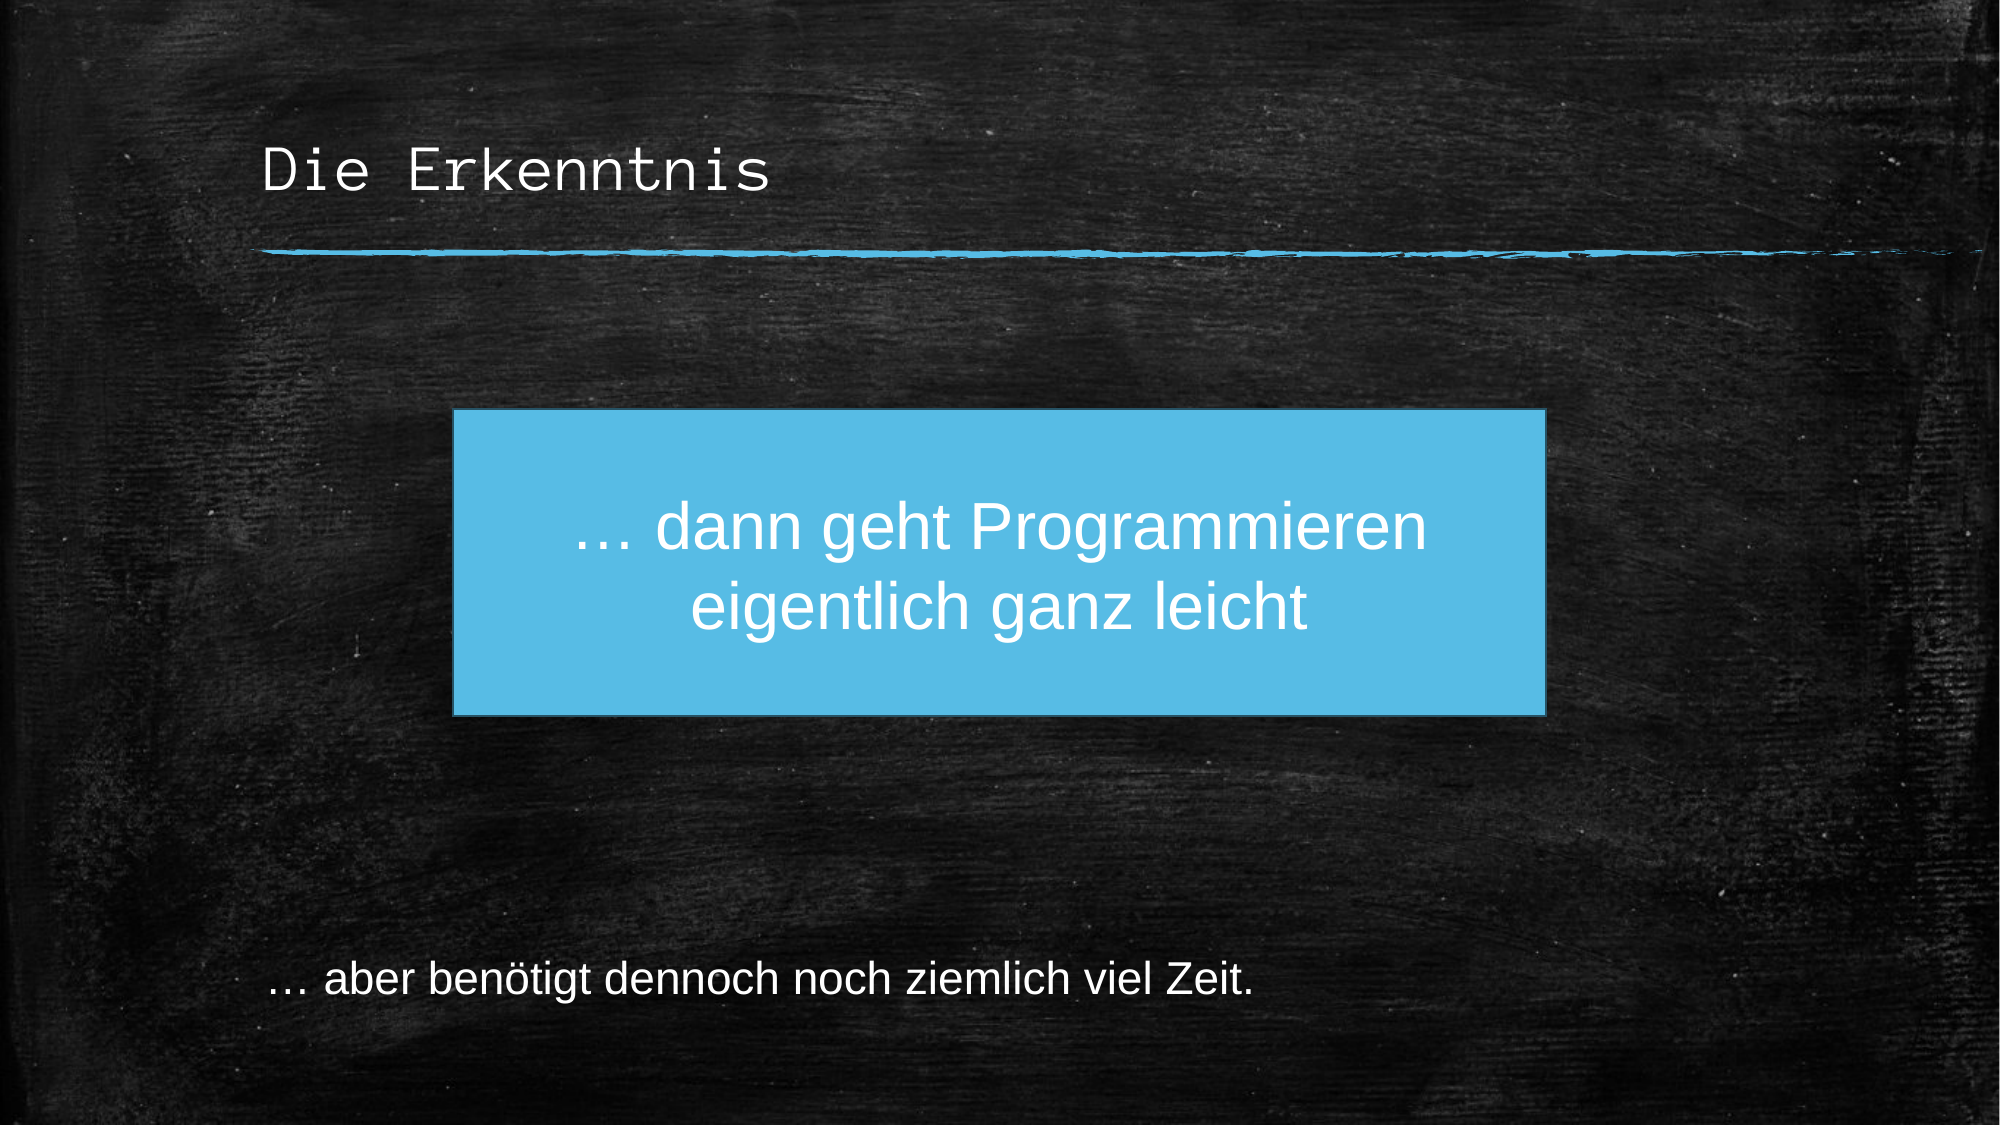

# Die Erkenntnis
… dann geht Programmieren eigentlich ganz leicht

… aber benötigt dennoch noch ziemlich viel Zeit.